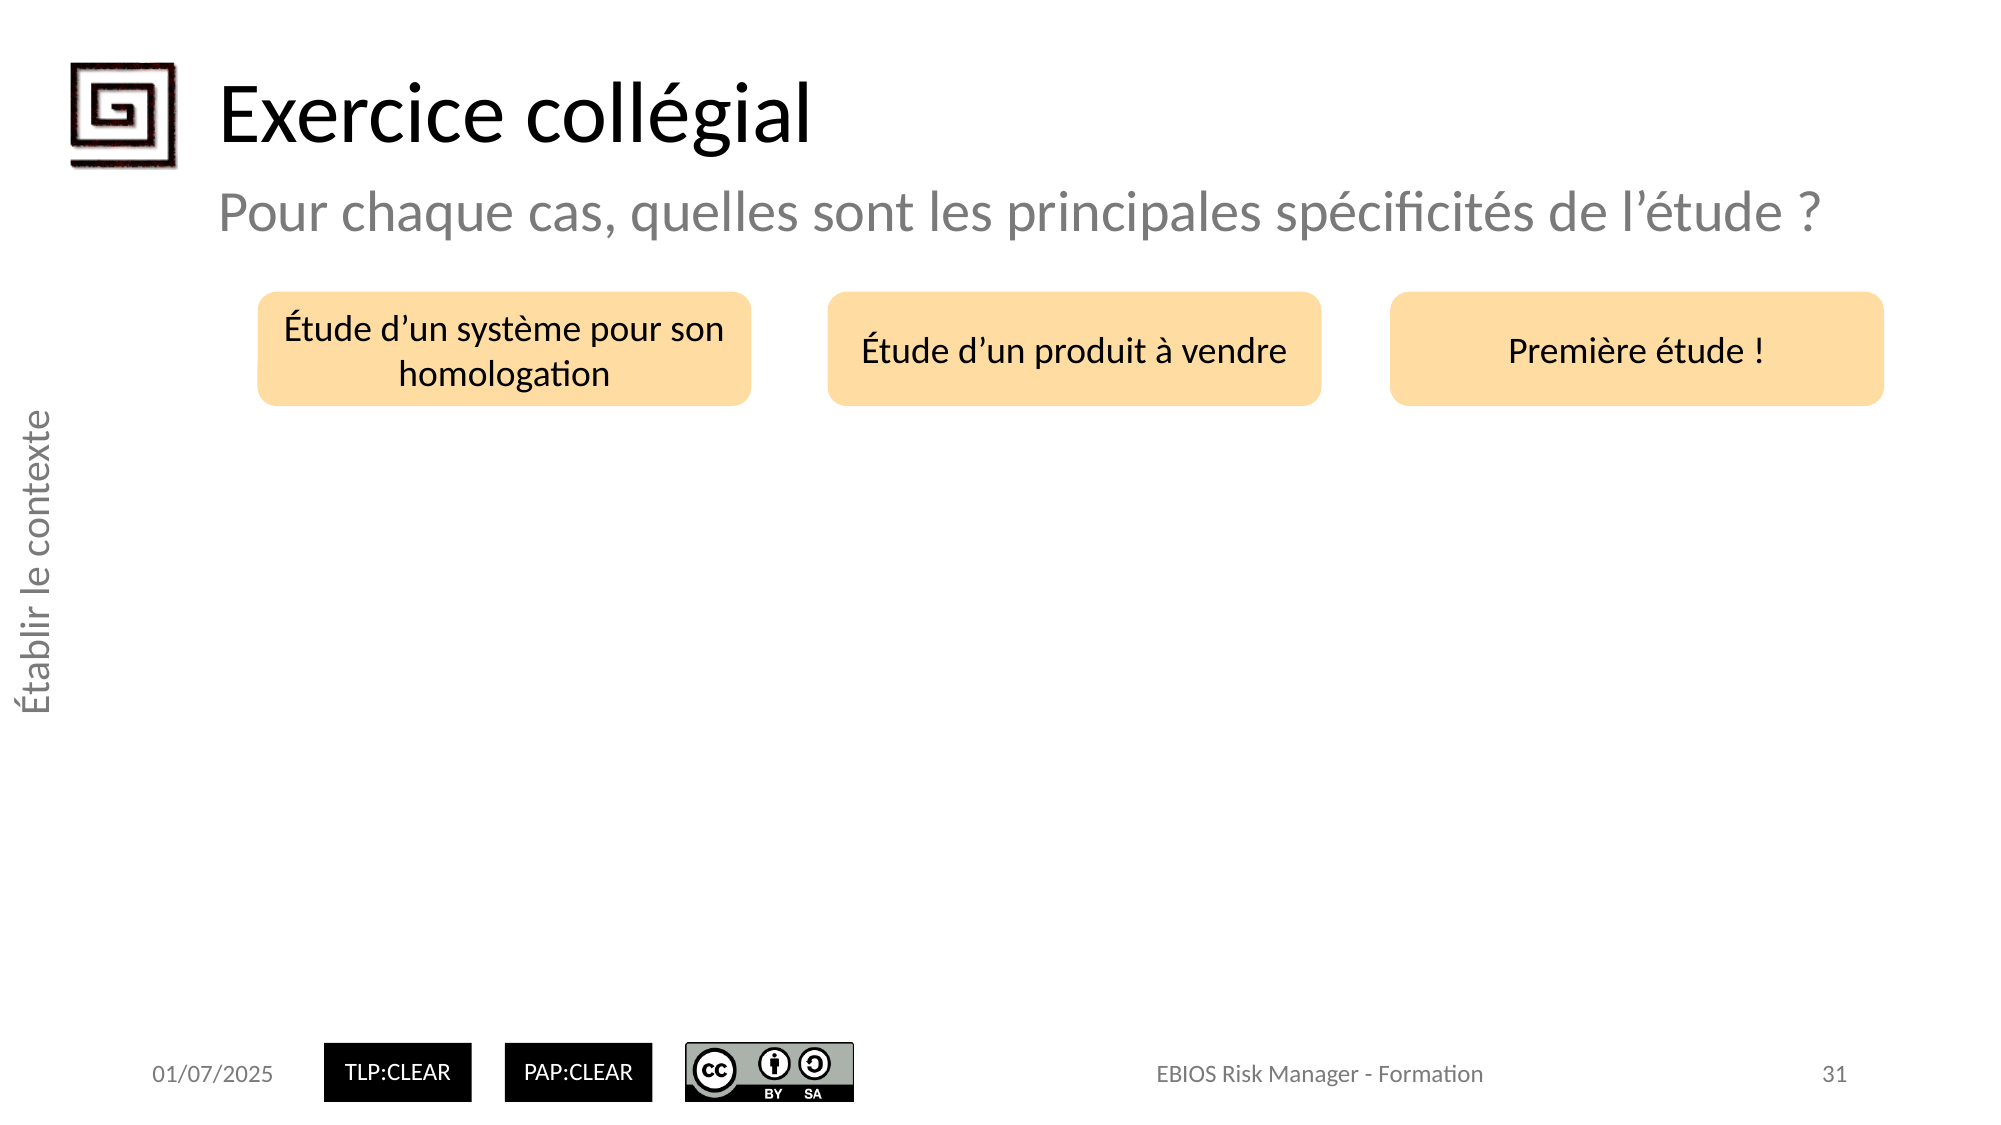

# Exercice collégial
Pour chaque cas, quelles sont les principales spécificités de l’étude ?
Étude d’un système pour son homologation
Étude d’un produit à vendre
Première étude !
Établir le contexte
01/07/2025
EBIOS Risk Manager - Formation
31